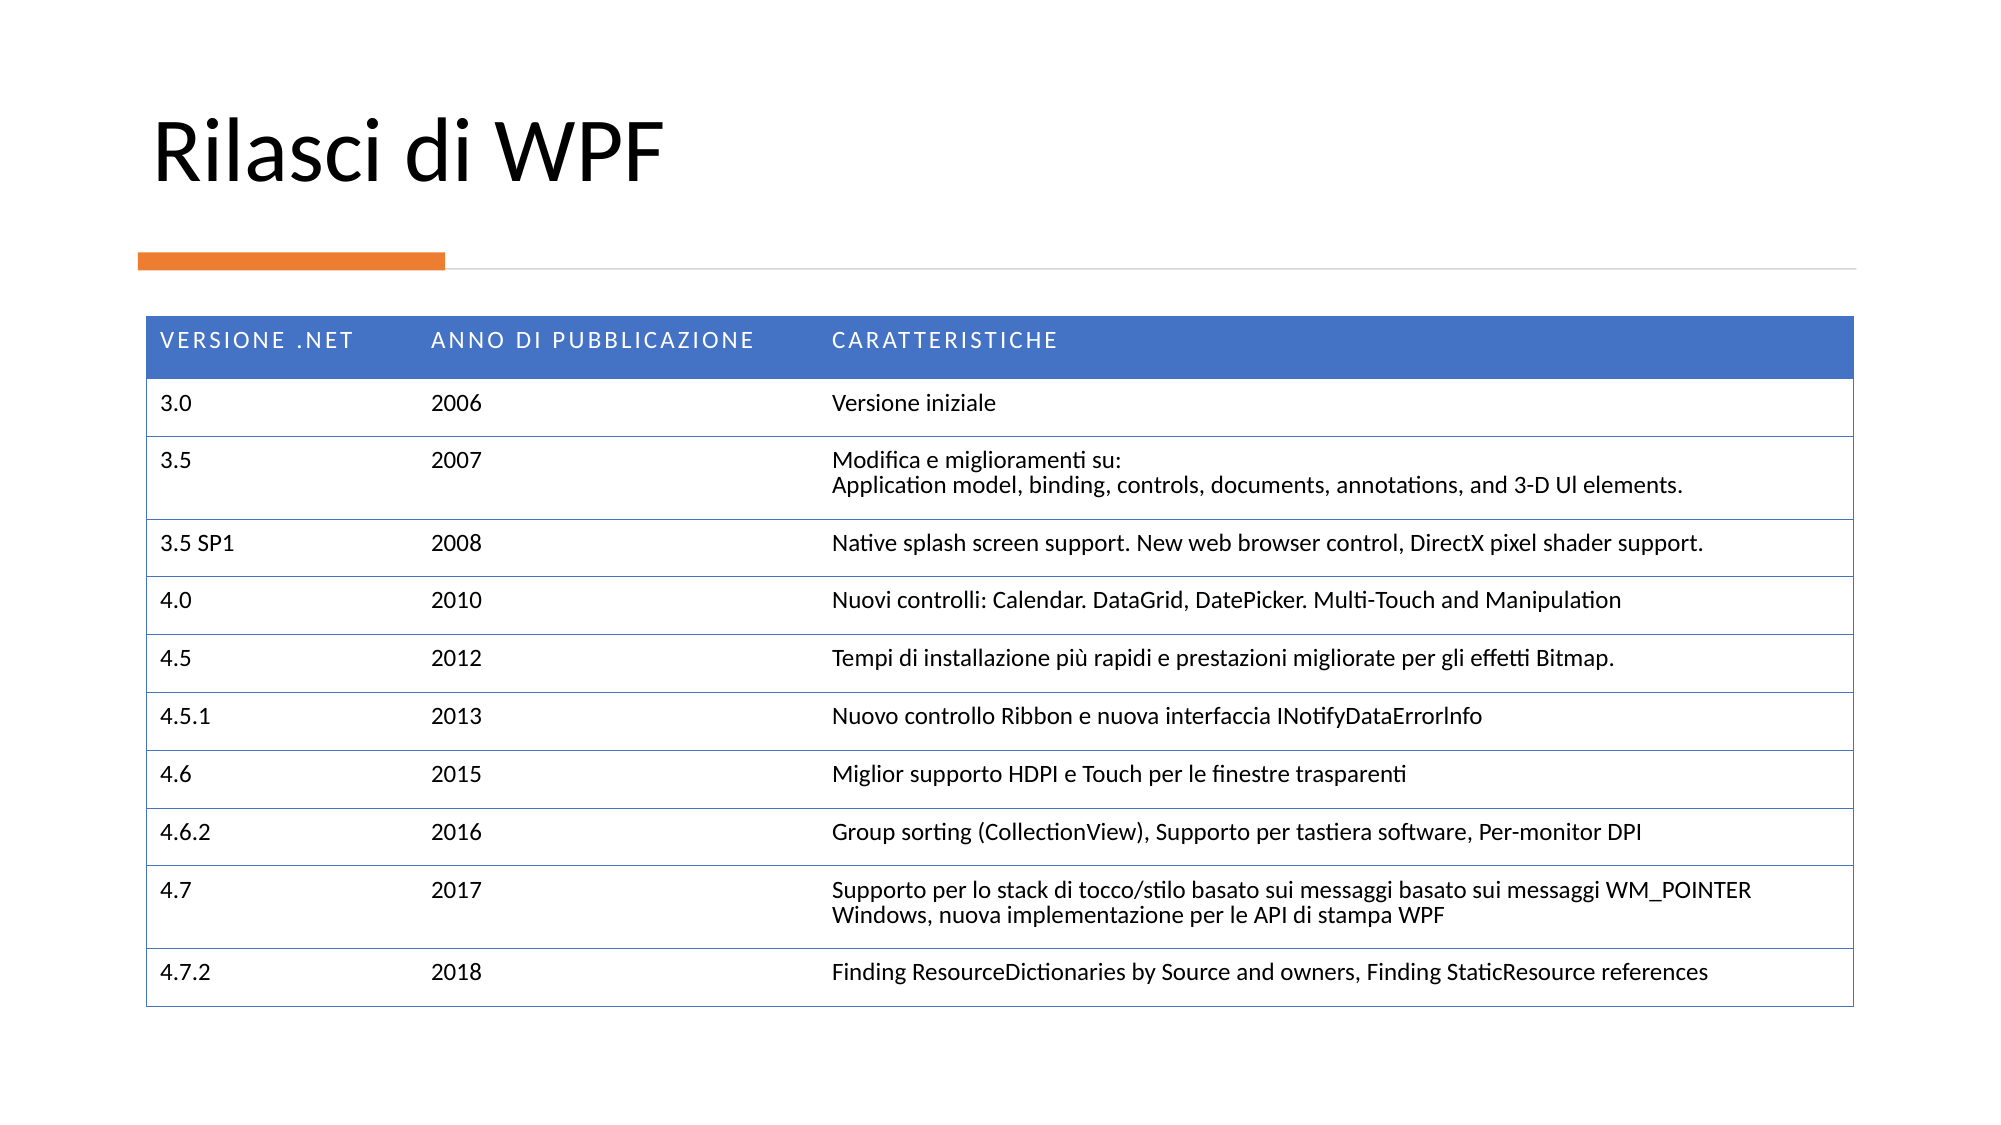

# Rilasci di WPF

| Versione .NET | Anno di pubblicazione | Caratteristiche |
| --- | --- | --- |
| 3.0 | 2006 | Versione iniziale |
| 3.5 | 2007 | Modifica e miglioramenti su: Application model, binding, controls, documents, annotations, and 3-D Ul elements. |
| 3.5 SP1 | 2008 | Native splash screen support. New web browser control, DirectX pixel shader support. |
| 4.0 | 2010 | Nuovi controlli: Calendar. DataGrid, DatePicker. Multi-Touch and Manipulation |
| 4.5 | 2012 | Tempi di installazione più rapidi e prestazioni migliorate per gli effetti Bitmap. |
| 4.5.1 | 2013 | Nuovo controllo Ribbon e nuova interfaccia INotifyDataErrorlnfo |
| 4.6 | 2015 | Miglior supporto HDPI e Touch per le finestre trasparenti |
| 4.6.2 | 2016 | Group sorting (CollectionView), Supporto per tastiera software, Per-monitor DPI |
| 4.7 | 2017 | Supporto per lo stack di tocco/stilo basato sui messaggi basato sui messaggi WM\_POINTER Windows, nuova implementazione per le API di stampa WPF |
| 4.7.2 | 2018 | Finding ResourceDictionaries by Source and owners, Finding StaticResource references |